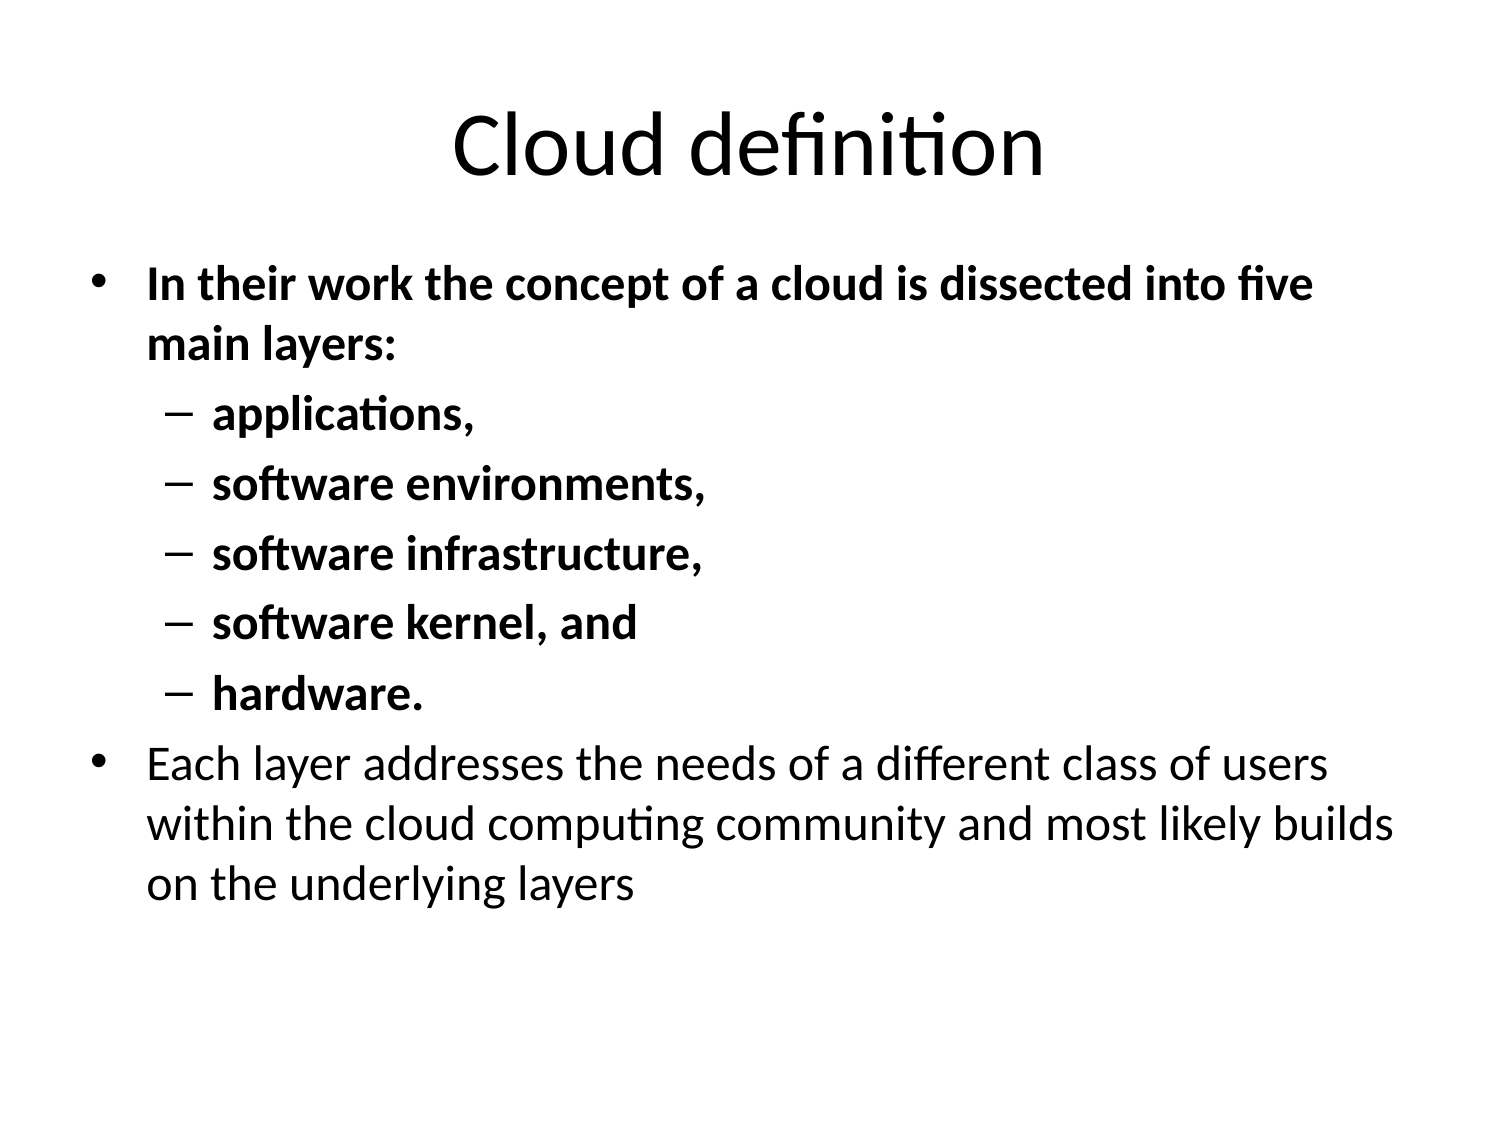

# Cloud definition

In their work the concept of a cloud is dissected into five main layers:
applications,
software environments,
software infrastructure,
software kernel, and
hardware.
Each layer addresses the needs of a different class of users within the cloud computing community and most likely builds on the underlying layers